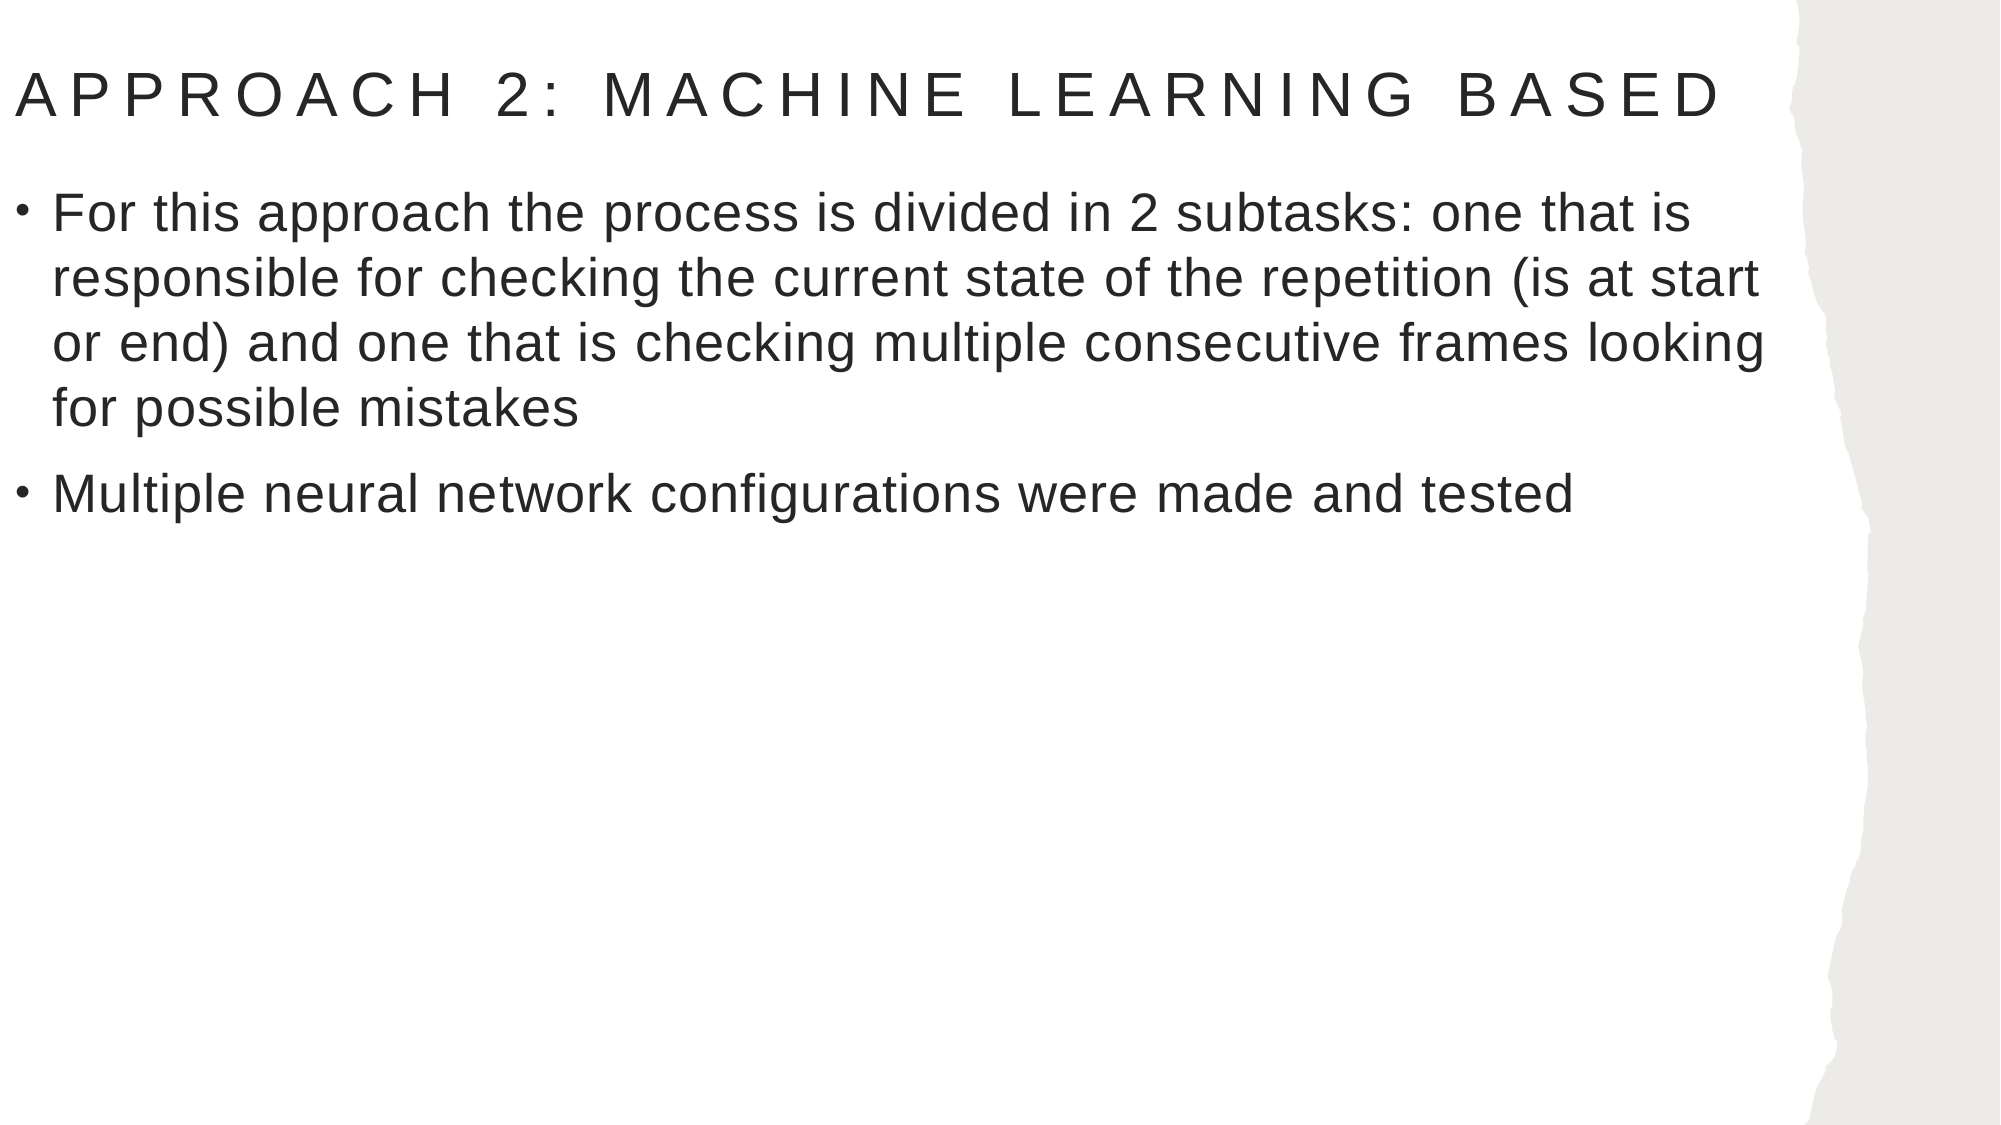

# Approach 2: Machine learning Based
For this approach the process is divided in 2 subtasks: one that is responsible for checking the current state of the repetition (is at start or end) and one that is checking multiple consecutive frames looking for possible mistakes
Multiple neural network configurations were made and tested